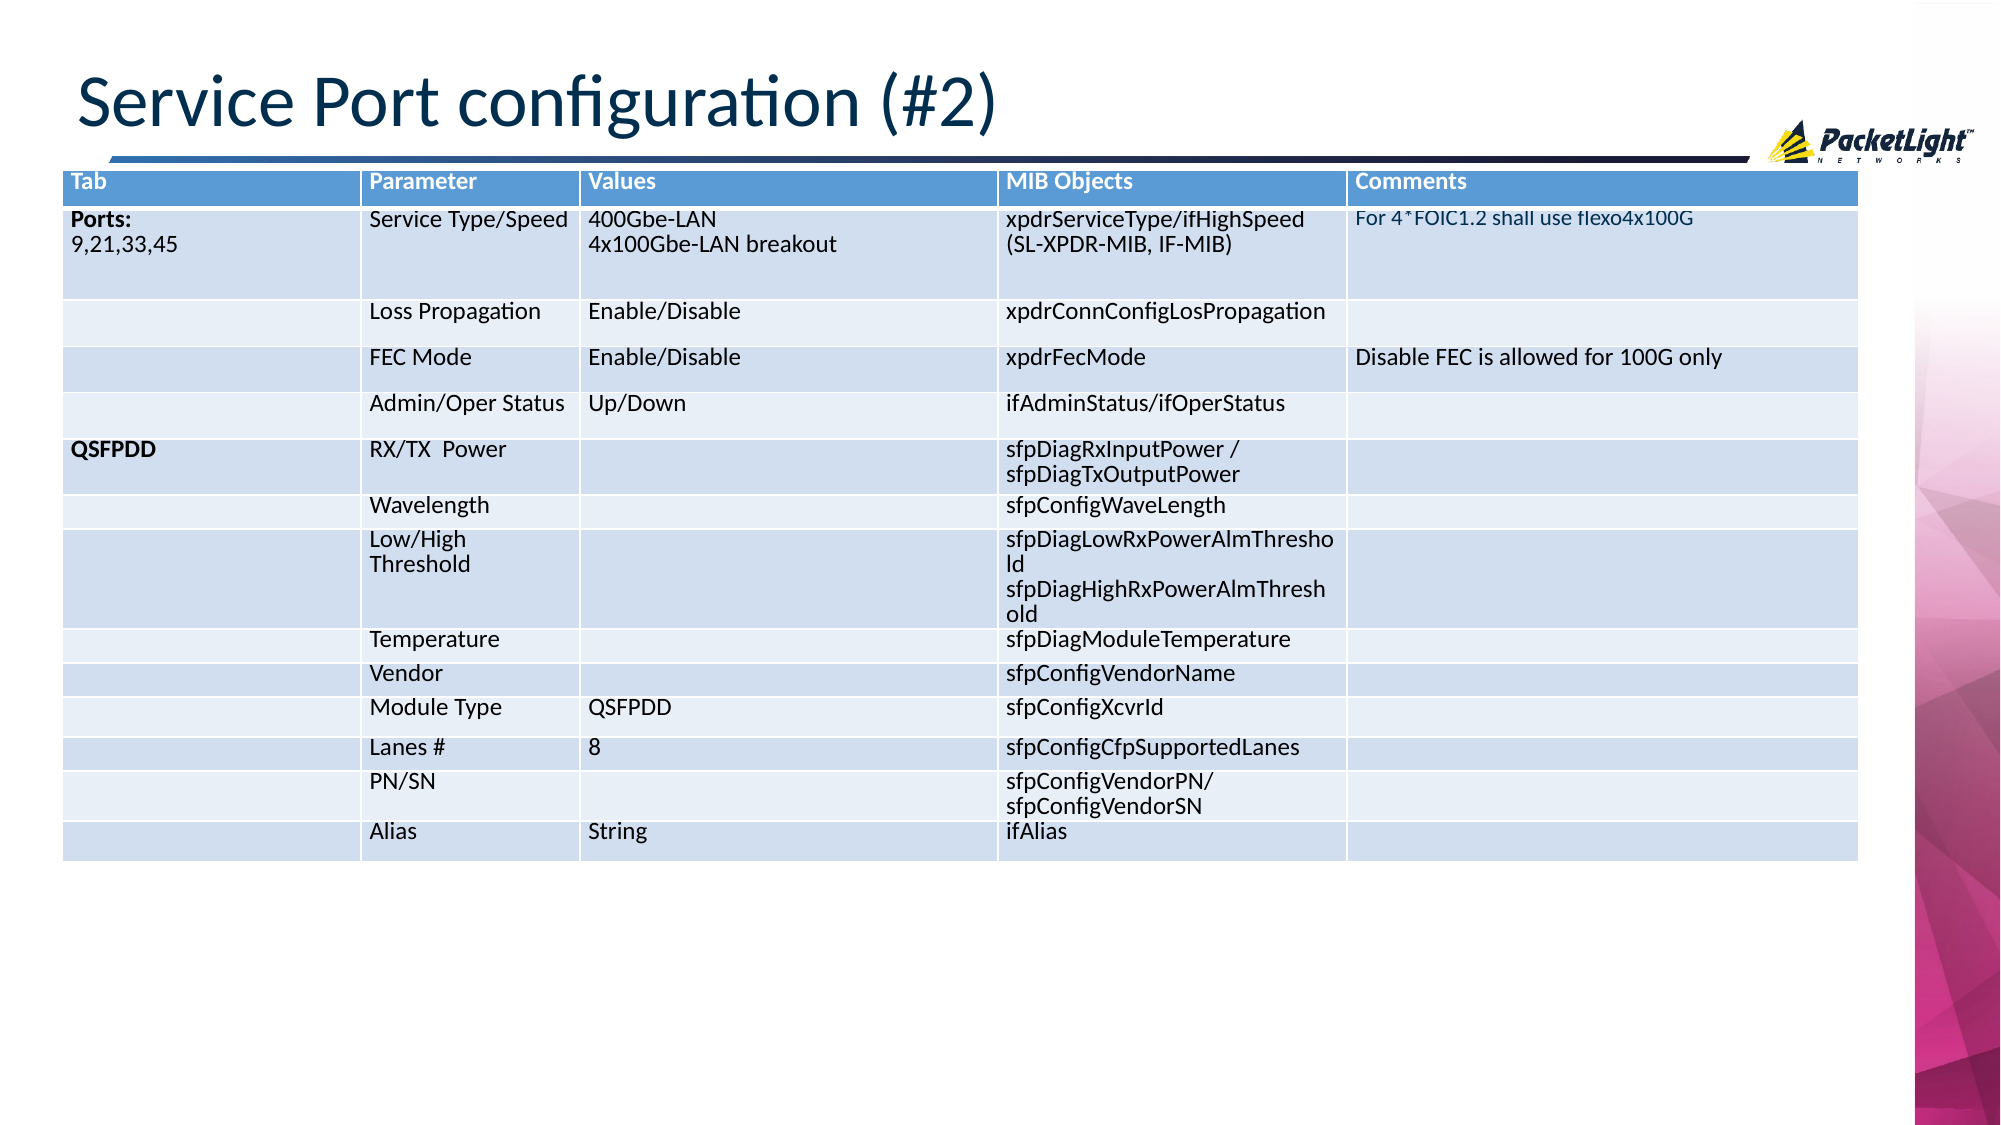

# Service Port configuration (#2)
| Tab | Parameter | Values | MIB Objects | Comments |
| --- | --- | --- | --- | --- |
| Ports: 9,21,33,45 | Service Type/Speed | 400Gbe-LAN 4x100Gbe-LAN breakout | xpdrServiceType/ifHighSpeed (SL-XPDR-MIB, IF-MIB) | For 4\*FOIC1.2 shall use flexo4x100G |
|  | Loss Propagation | Enable/Disable | xpdrConnConfigLosPropagation |  |
|  | FEC Mode | Enable/Disable | xpdrFecMode | Disable FEC is allowed for 100G only |
|  | Admin/Oper Status | Up/Down | ifAdminStatus/ifOperStatus |  |
| QSFPDD | RX/TX Power |  | sfpDiagRxInputPower / sfpDiagTxOutputPower |  |
|  | Wavelength |  | sfpConfigWaveLength |  |
|  | Low/High Threshold |  | sfpDiagLowRxPowerAlmThreshold sfpDiagHighRxPowerAlmThreshold |  |
|  | Temperature |  | sfpDiagModuleTemperature |  |
|  | Vendor |  | sfpConfigVendorName |  |
|  | Module Type | QSFPDD | sfpConfigXcvrId |  |
|  | Lanes # | 8 | sfpConfigCfpSupportedLanes |  |
|  | PN/SN |  | sfpConfigVendorPN/sfpConfigVendorSN |  |
|  | Alias | String | ifAlias |  |